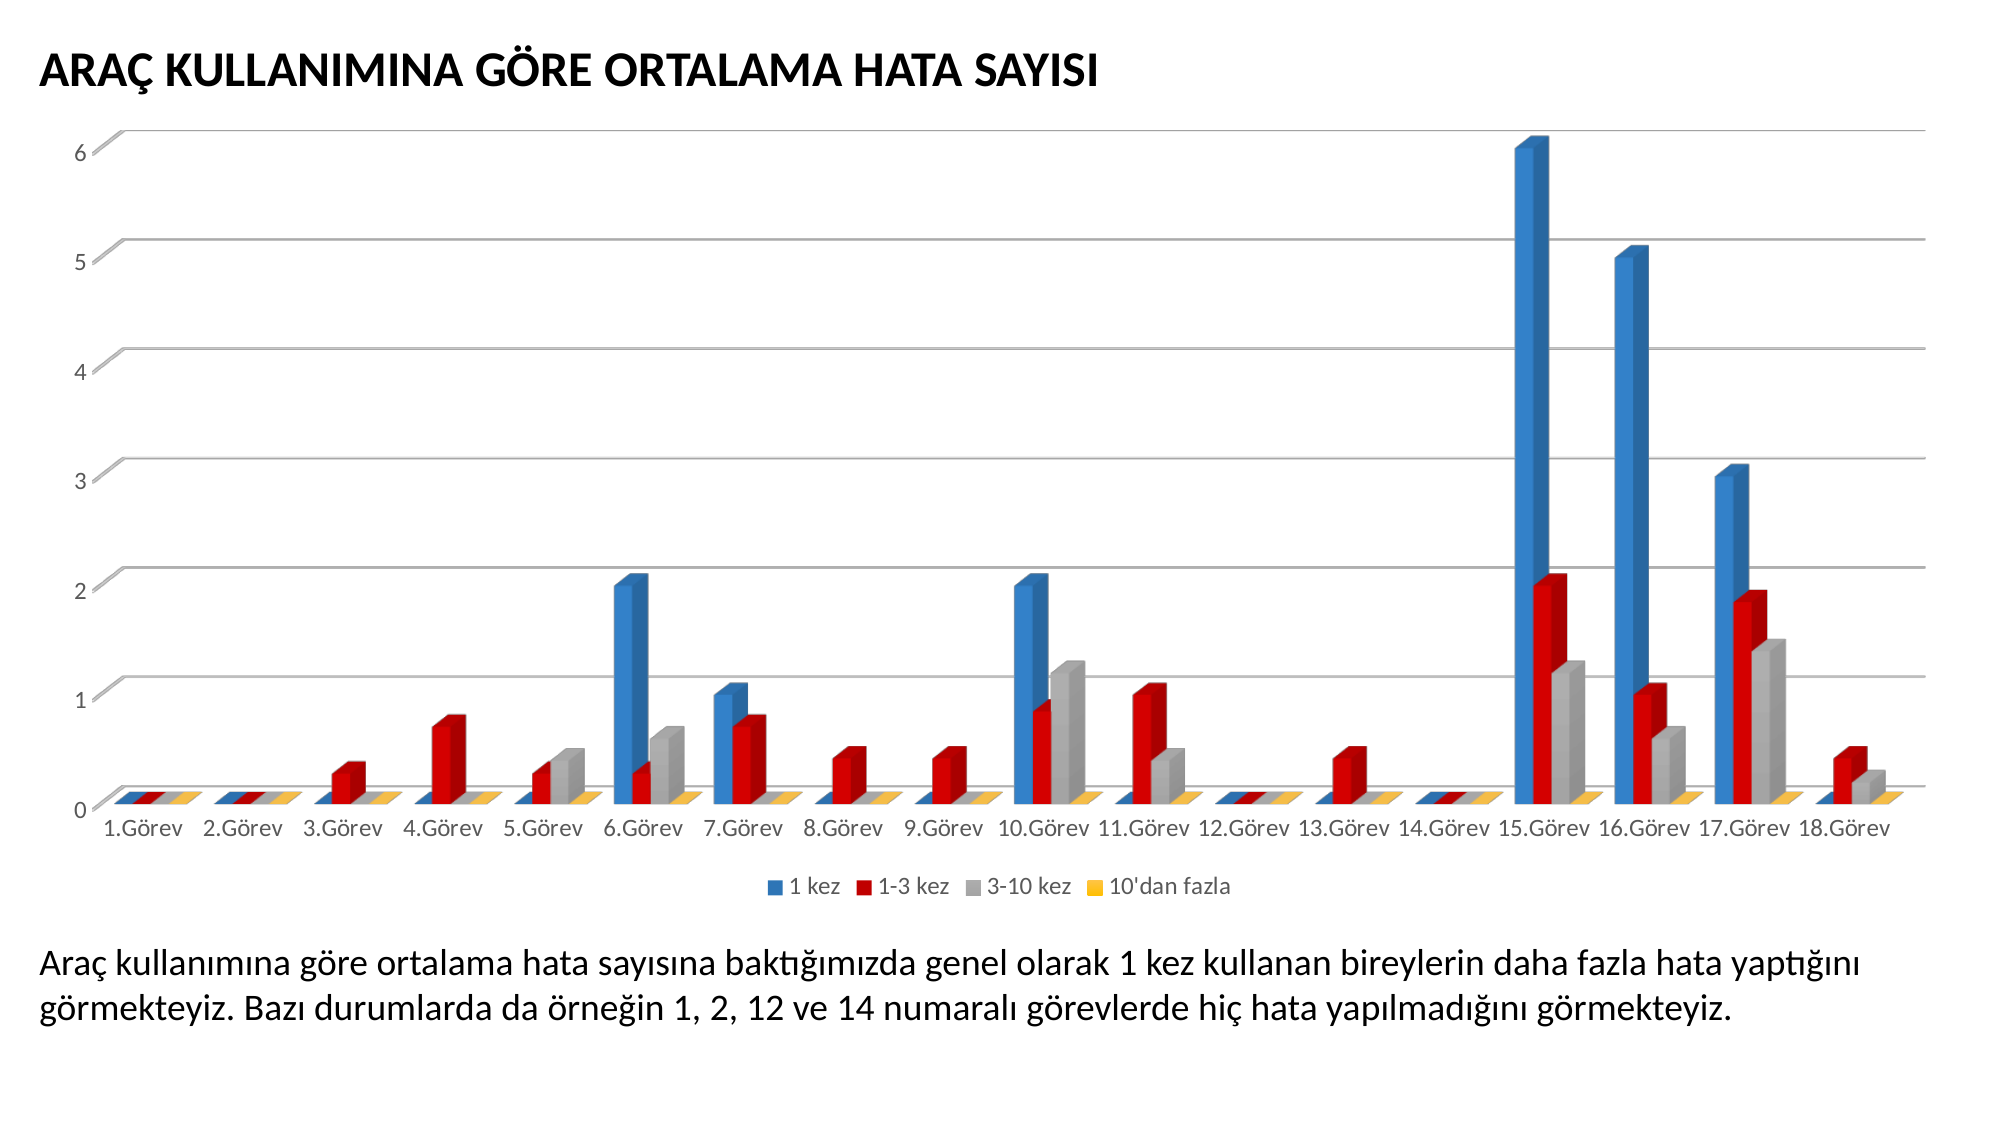

ARAÇ KULLANIMINA GÖRE ORTALAMA HATA SAYISI

[unsupported chart]

Araç kullanımına göre ortalama hata sayısına baktığımızda genel olarak 1 kez kullanan bireylerin daha fazla hata yaptığını görmekteyiz. Bazı durumlarda da örneğin 1, 2, 12 ve 14 numaralı görevlerde hiç hata yapılmadığını görmekteyiz.